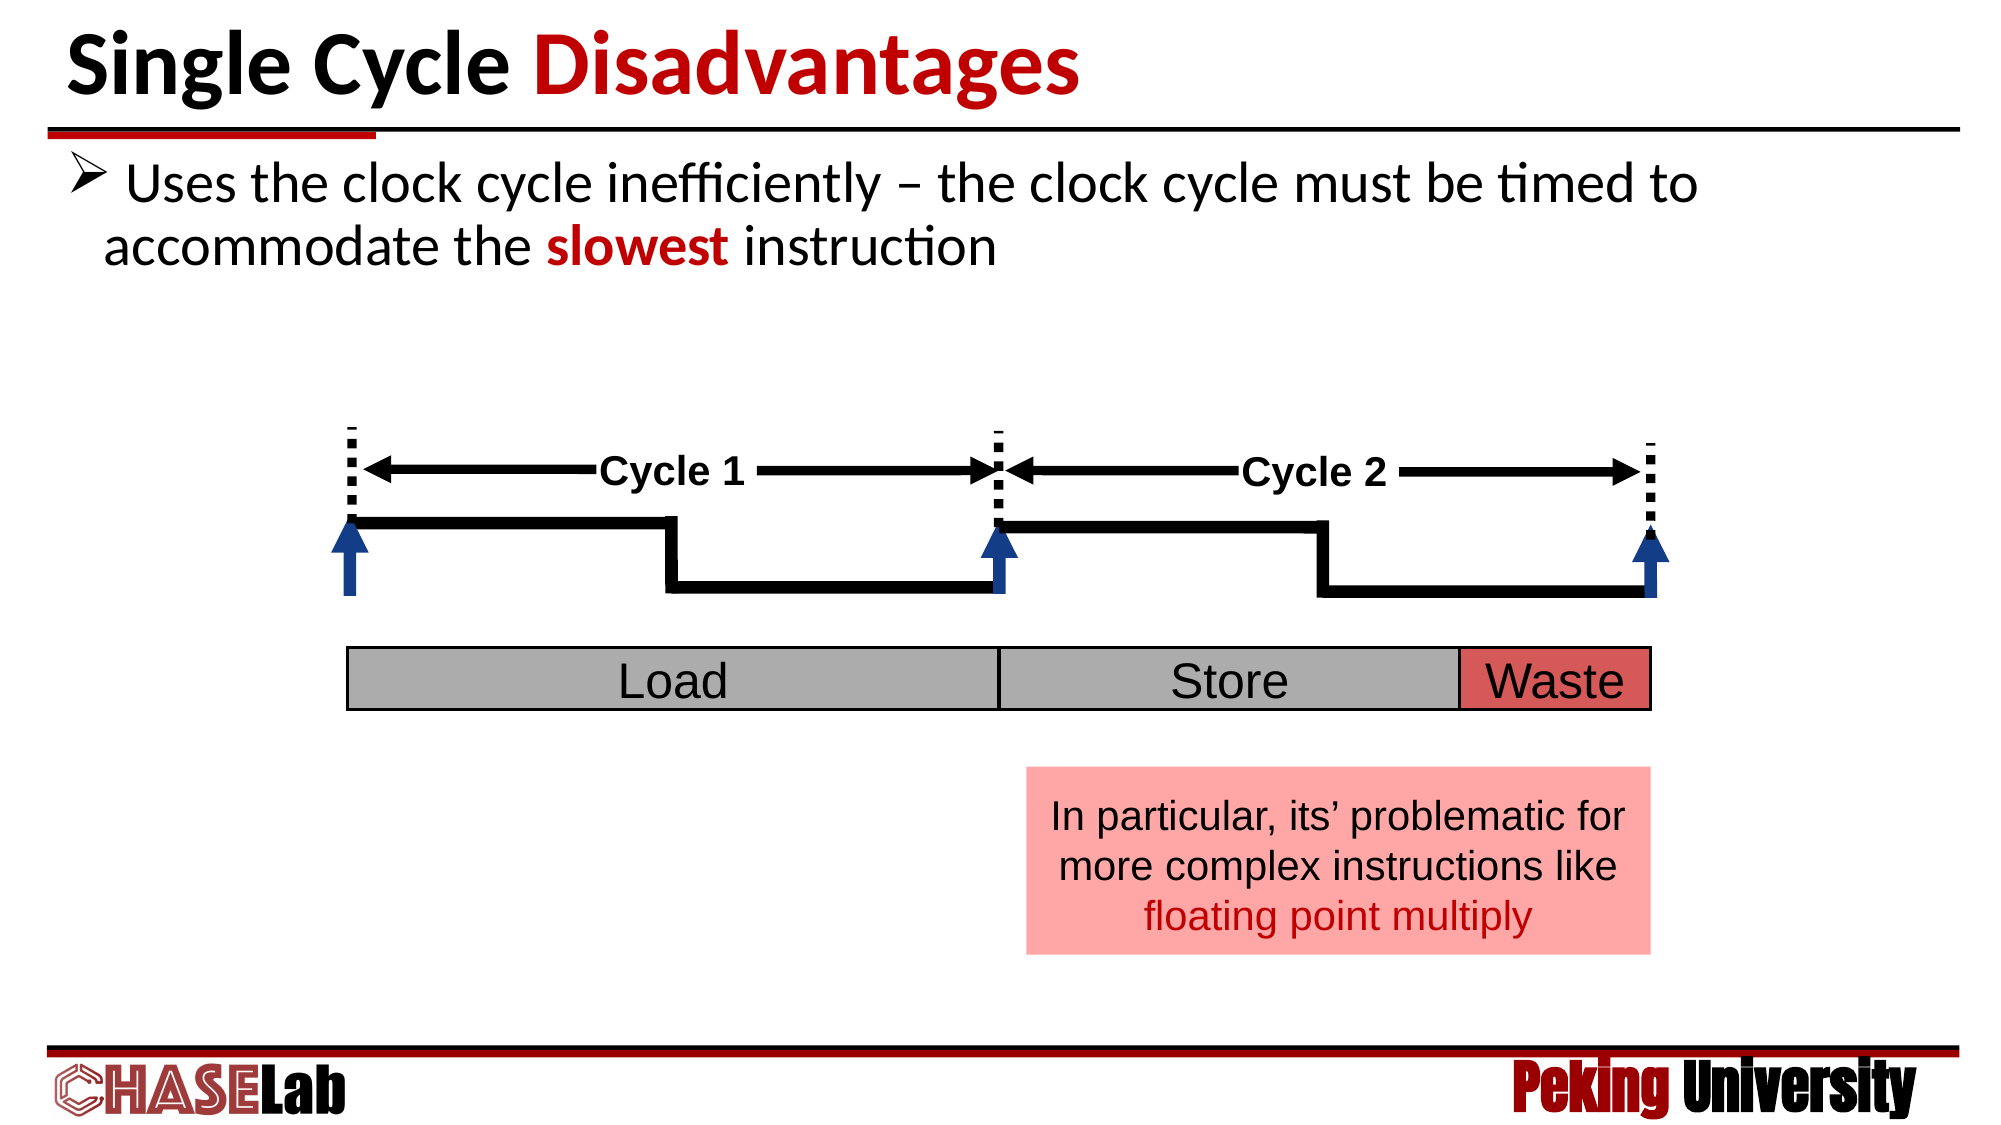

# Single Cycle Disadvantages
 Uses the clock cycle inefficiently – the clock cycle must be timed to accommodate the slowest instruction

Cycle 1

Cycle 2

Waste
Load
Store

In particular, its’ problematic for more complex instructions like floating point multiply